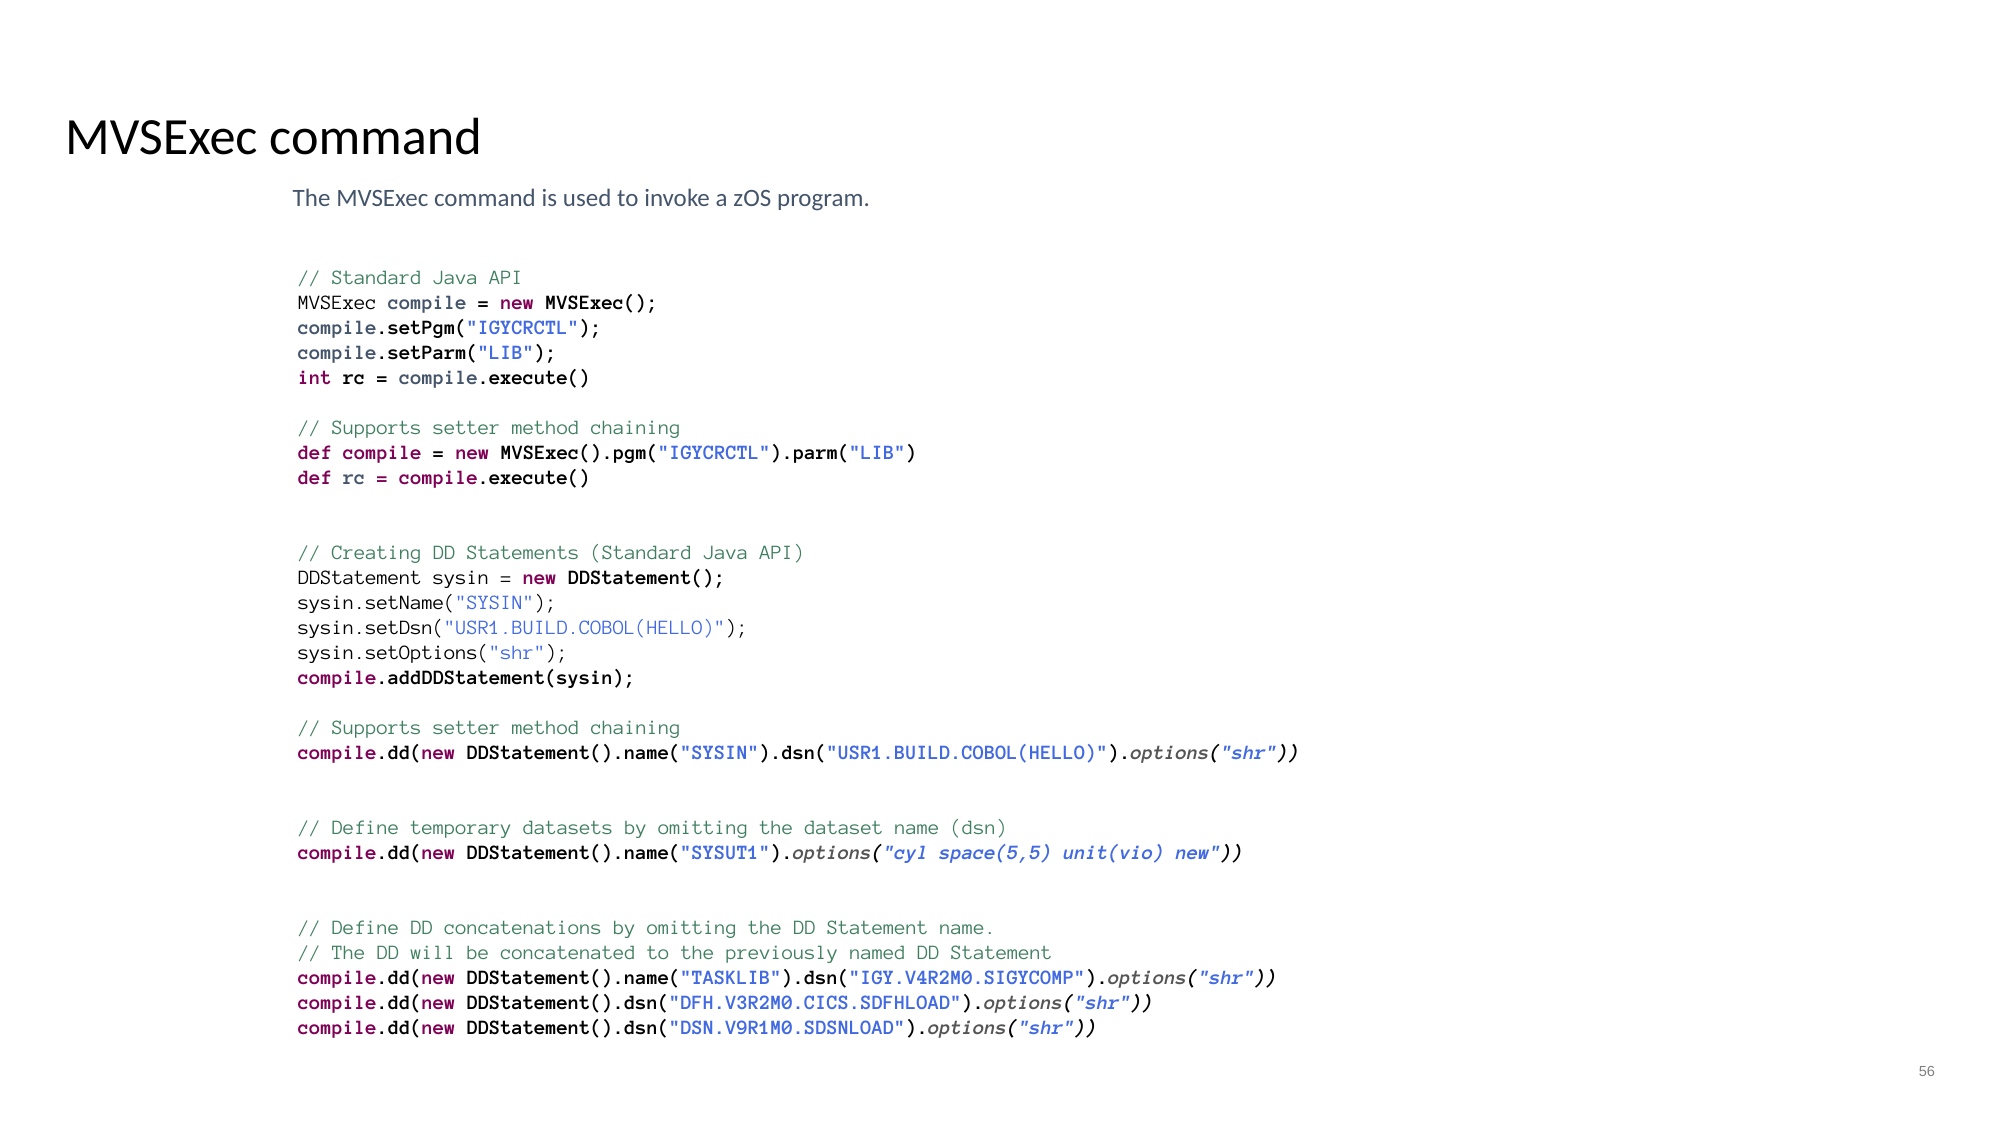

# MVSExec command
  The MVSExec command is used to invoke a zOS program.
// Standard Java API
MVSExec compile = new MVSExec();
compile.setPgm("IGYCRCTL");
compile.setParm("LIB");
int rc = compile.execute()

// Supports setter method chaining
def compile = new MVSExec().pgm("IGYCRCTL").parm("LIB")
def rc = compile.execute()

// Creating DD Statements (Standard Java API)
DDStatement sysin = new DDStatement();
sysin.setName("SYSIN");
sysin.setDsn("USR1.BUILD.COBOL(HELLO)");
sysin.setOptions("shr");
compile.addDDStatement(sysin);

// Supports setter method chaining
compile.dd(new DDStatement().name("SYSIN").dsn("USR1.BUILD.COBOL(HELLO)").options("shr"))

// Define temporary datasets by omitting the dataset name (dsn)
compile.dd(new DDStatement().name("SYSUT1").options("cyl space(5,5) unit(vio) new"))

// Define DD concatenations by omitting the DD Statement name.
// The DD will be concatenated to the previously named DD Statement
compile.dd(new DDStatement().name("TASKLIB").dsn("IGY.V4R2M0.SIGYCOMP").options("shr"))
compile.dd(new DDStatement().dsn("DFH.V3R2M0.CICS.SDFHLOAD").options("shr"))
compile.dd(new DDStatement().dsn("DSN.V9R1M0.SDSNLOAD").options("shr"))
56